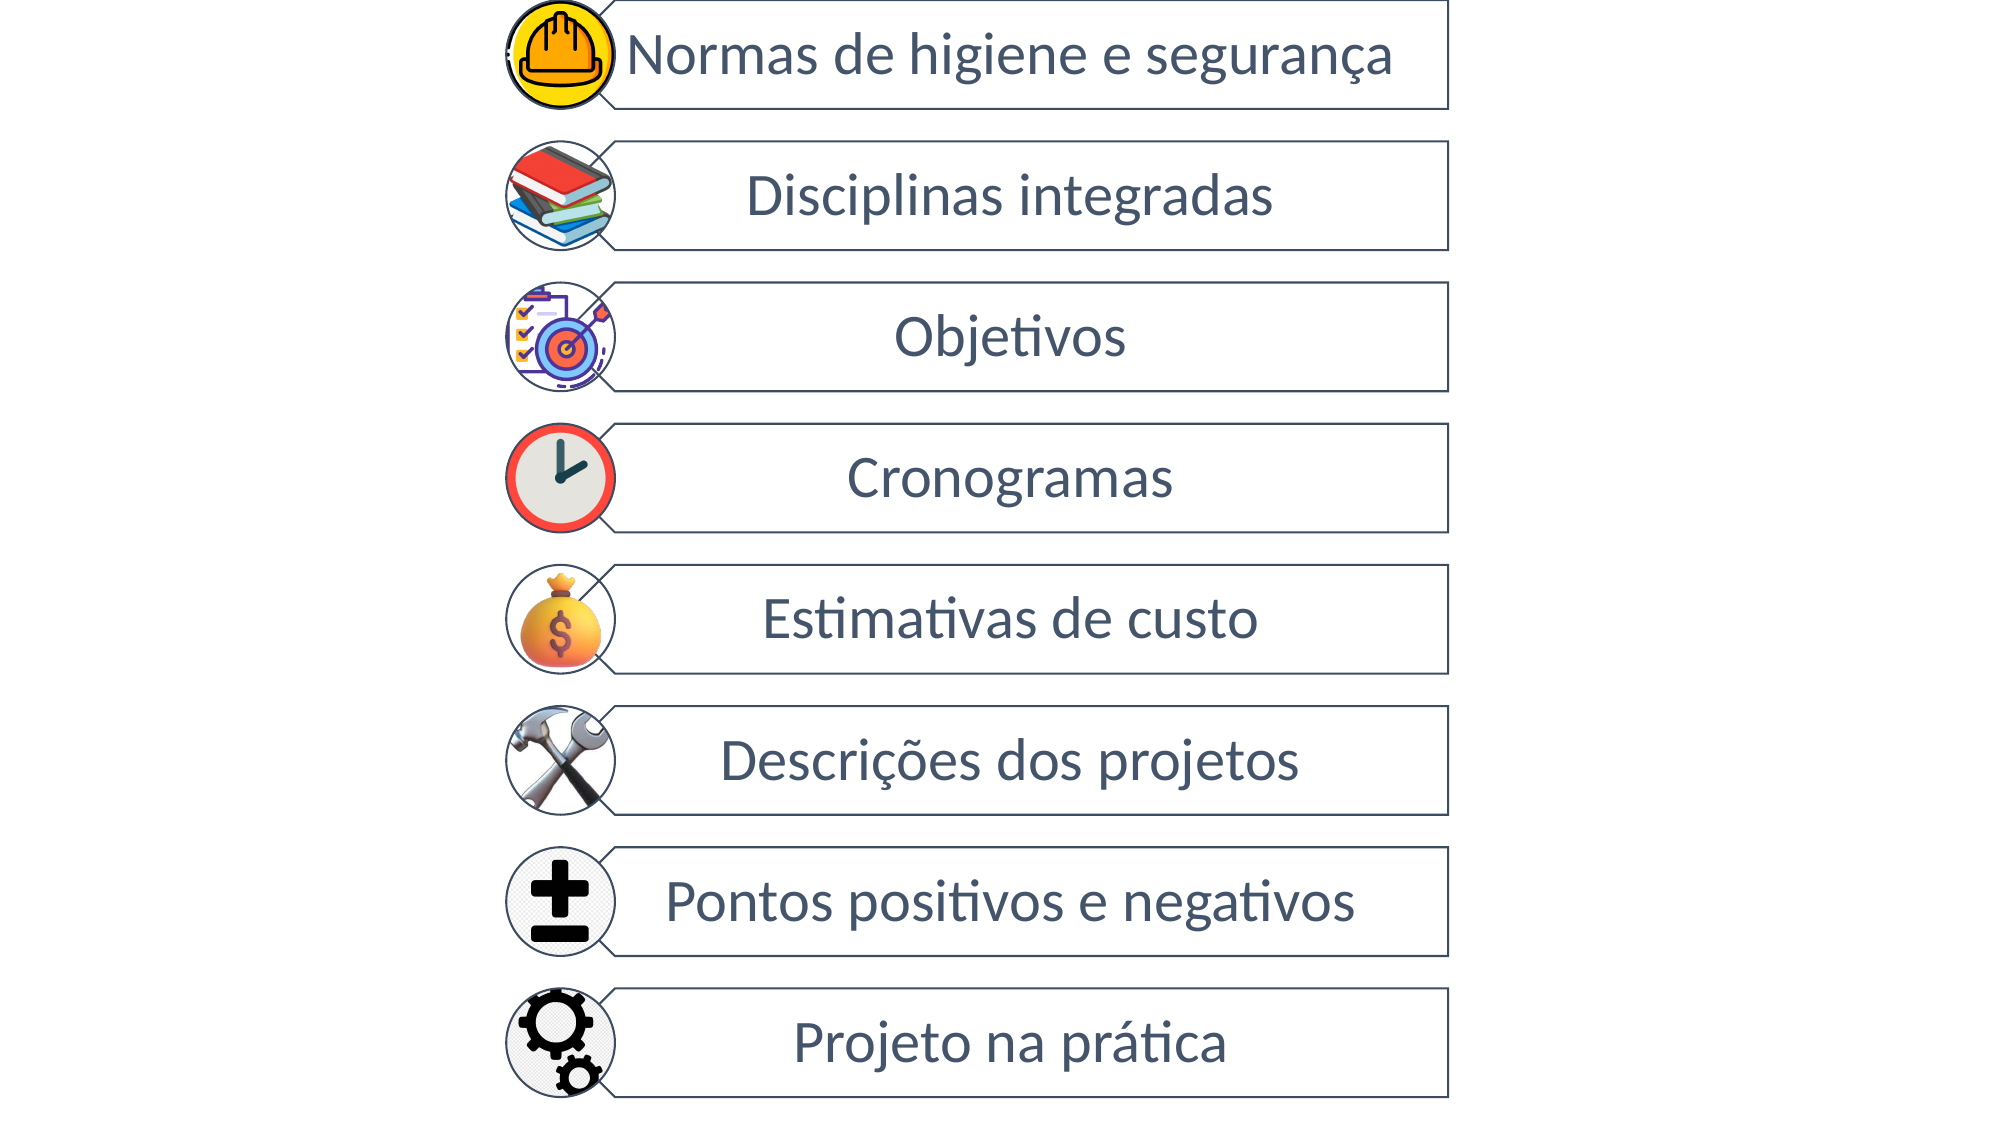

Normas de higiene e segurança
Disciplinas integradas
Objetivos
Cronogramas
Estimativas de custo
Descrições dos projetos
Pontos positivos e negativos
Projeto na prática